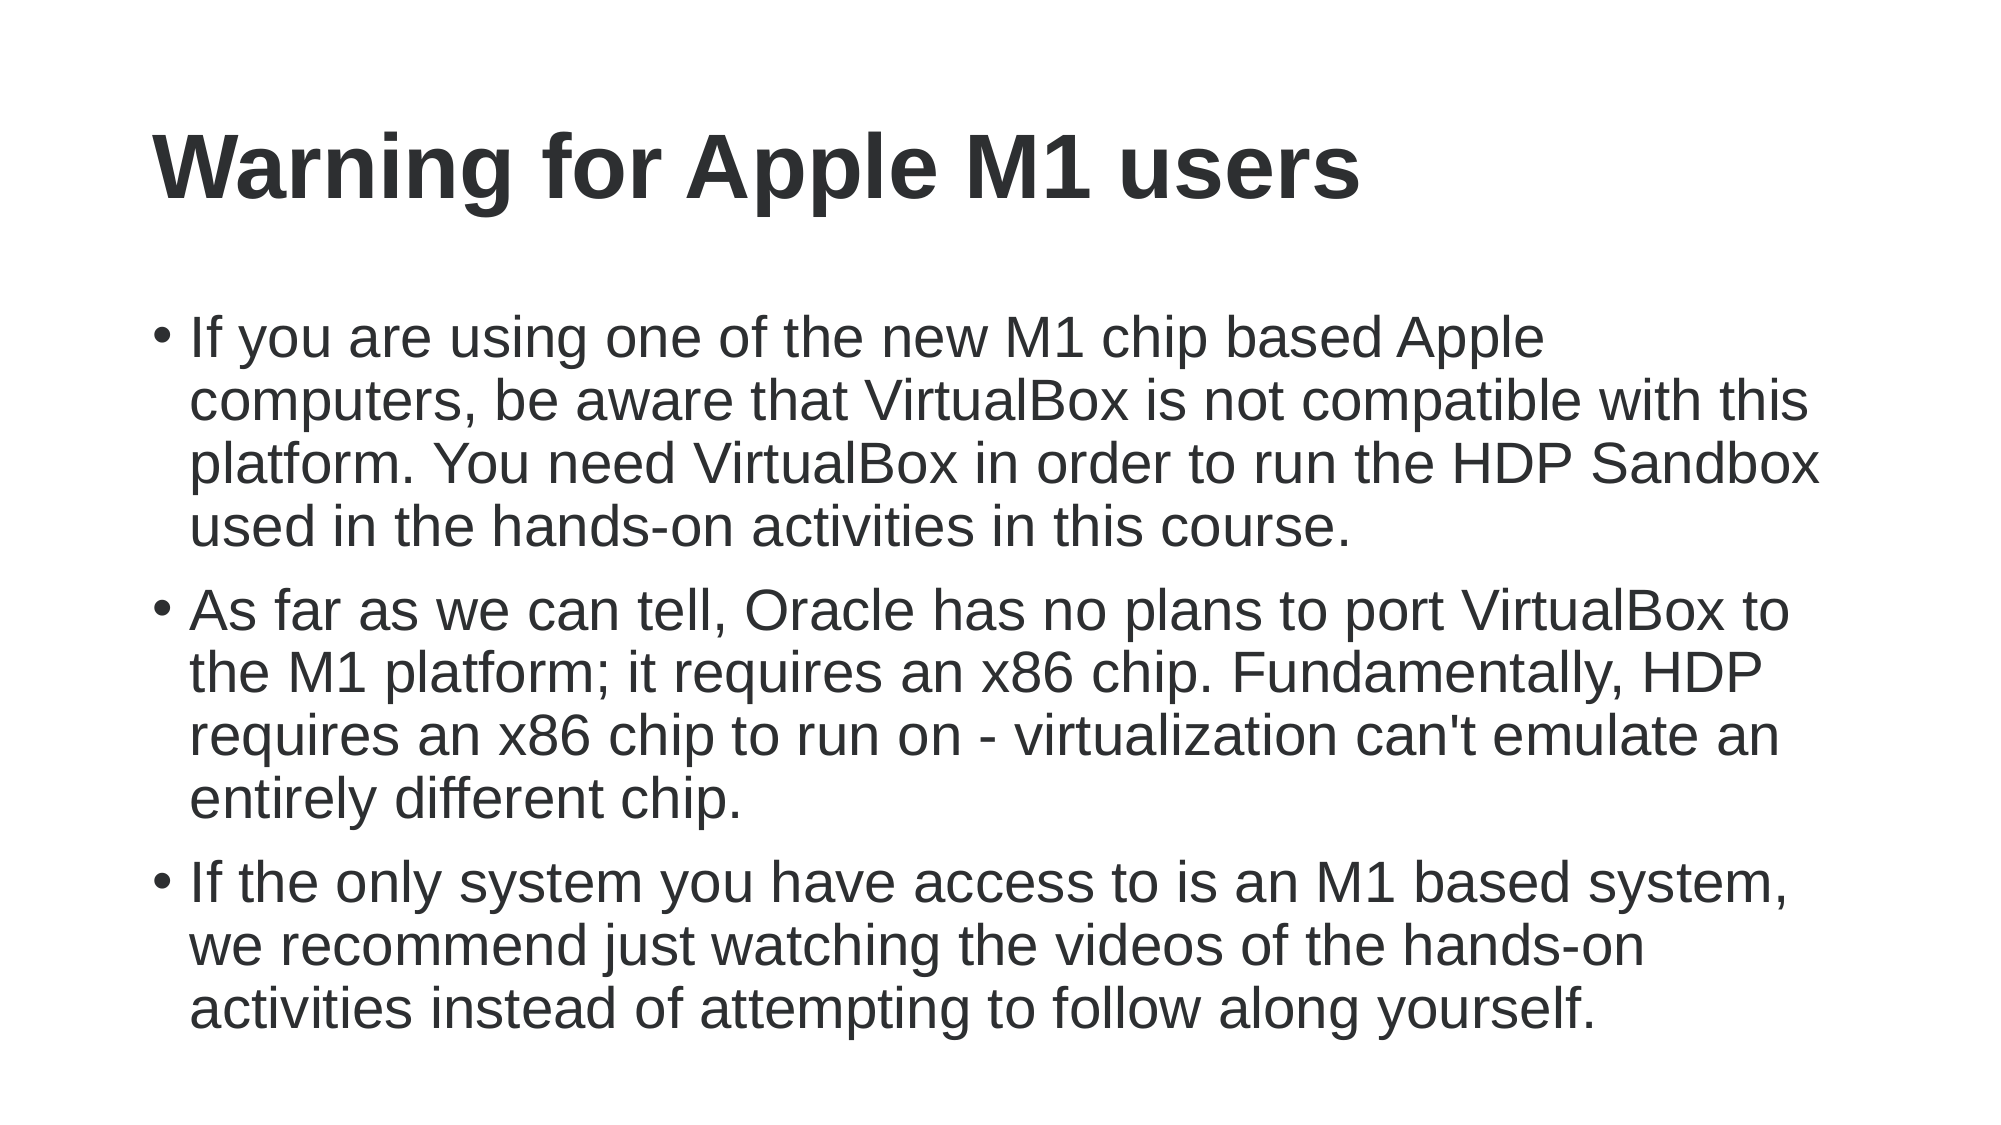

# Warning for Apple M1 users
If you are using one of the new M1 chip based Apple computers, be aware that VirtualBox is not compatible with this platform. You need VirtualBox in order to run the HDP Sandbox used in the hands-on activities in this course.
As far as we can tell, Oracle has no plans to port VirtualBox to the M1 platform; it requires an x86 chip. Fundamentally, HDP requires an x86 chip to run on - virtualization can't emulate an entirely different chip.
If the only system you have access to is an M1 based system, we recommend just watching the videos of the hands-on activities instead of attempting to follow along yourself.